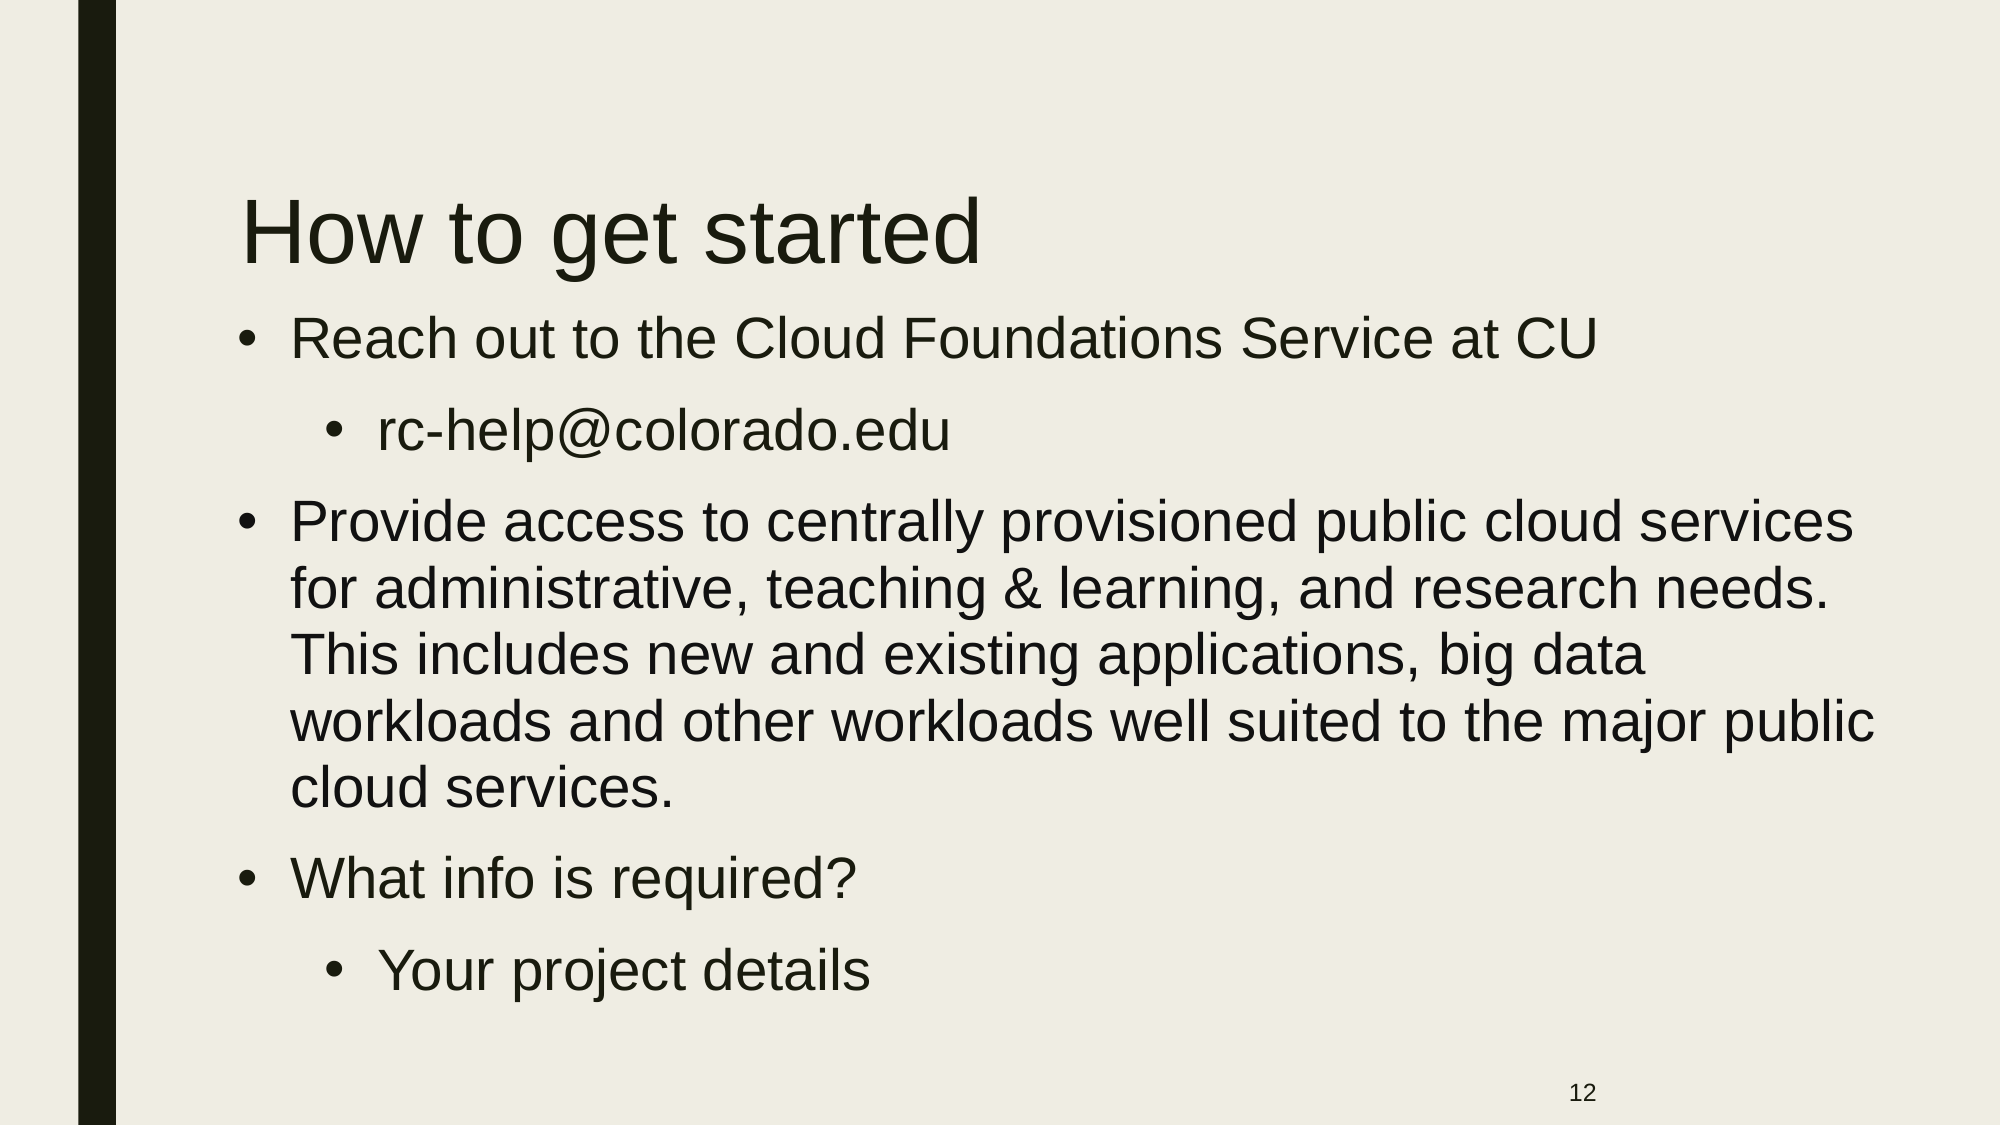

# How to get started
Reach out to the Cloud Foundations Service at CU
rc-help@colorado.edu
Provide access to centrally provisioned public cloud services for administrative, teaching & learning, and research needs. This includes new and existing applications, big data workloads and other workloads well suited to the major public cloud services.
What info is required?
Your project details
12